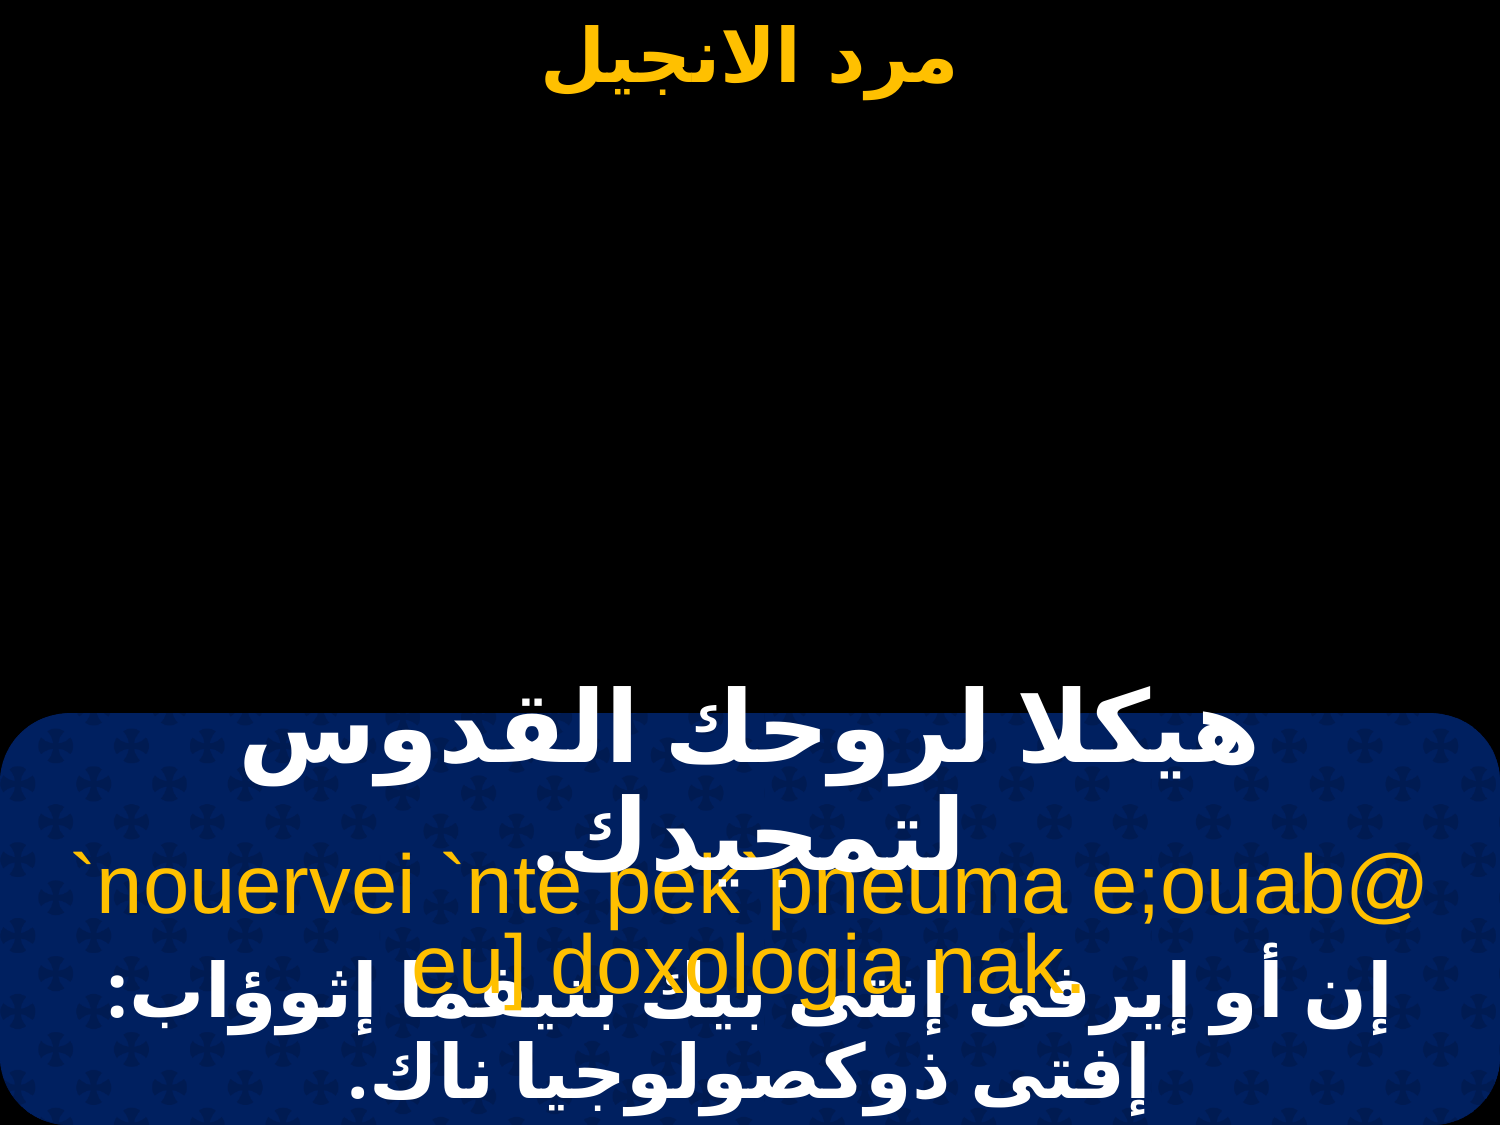

هيكلا لروحك القدوس لتمجيدك.
`nouervei `nte pek`pneuma e;ouab@ eu] doxologia nak.
إن أو إيرفى إنتى بيك بنيفما إثوؤاب: إفتى ذوكصولوجيا ناك.